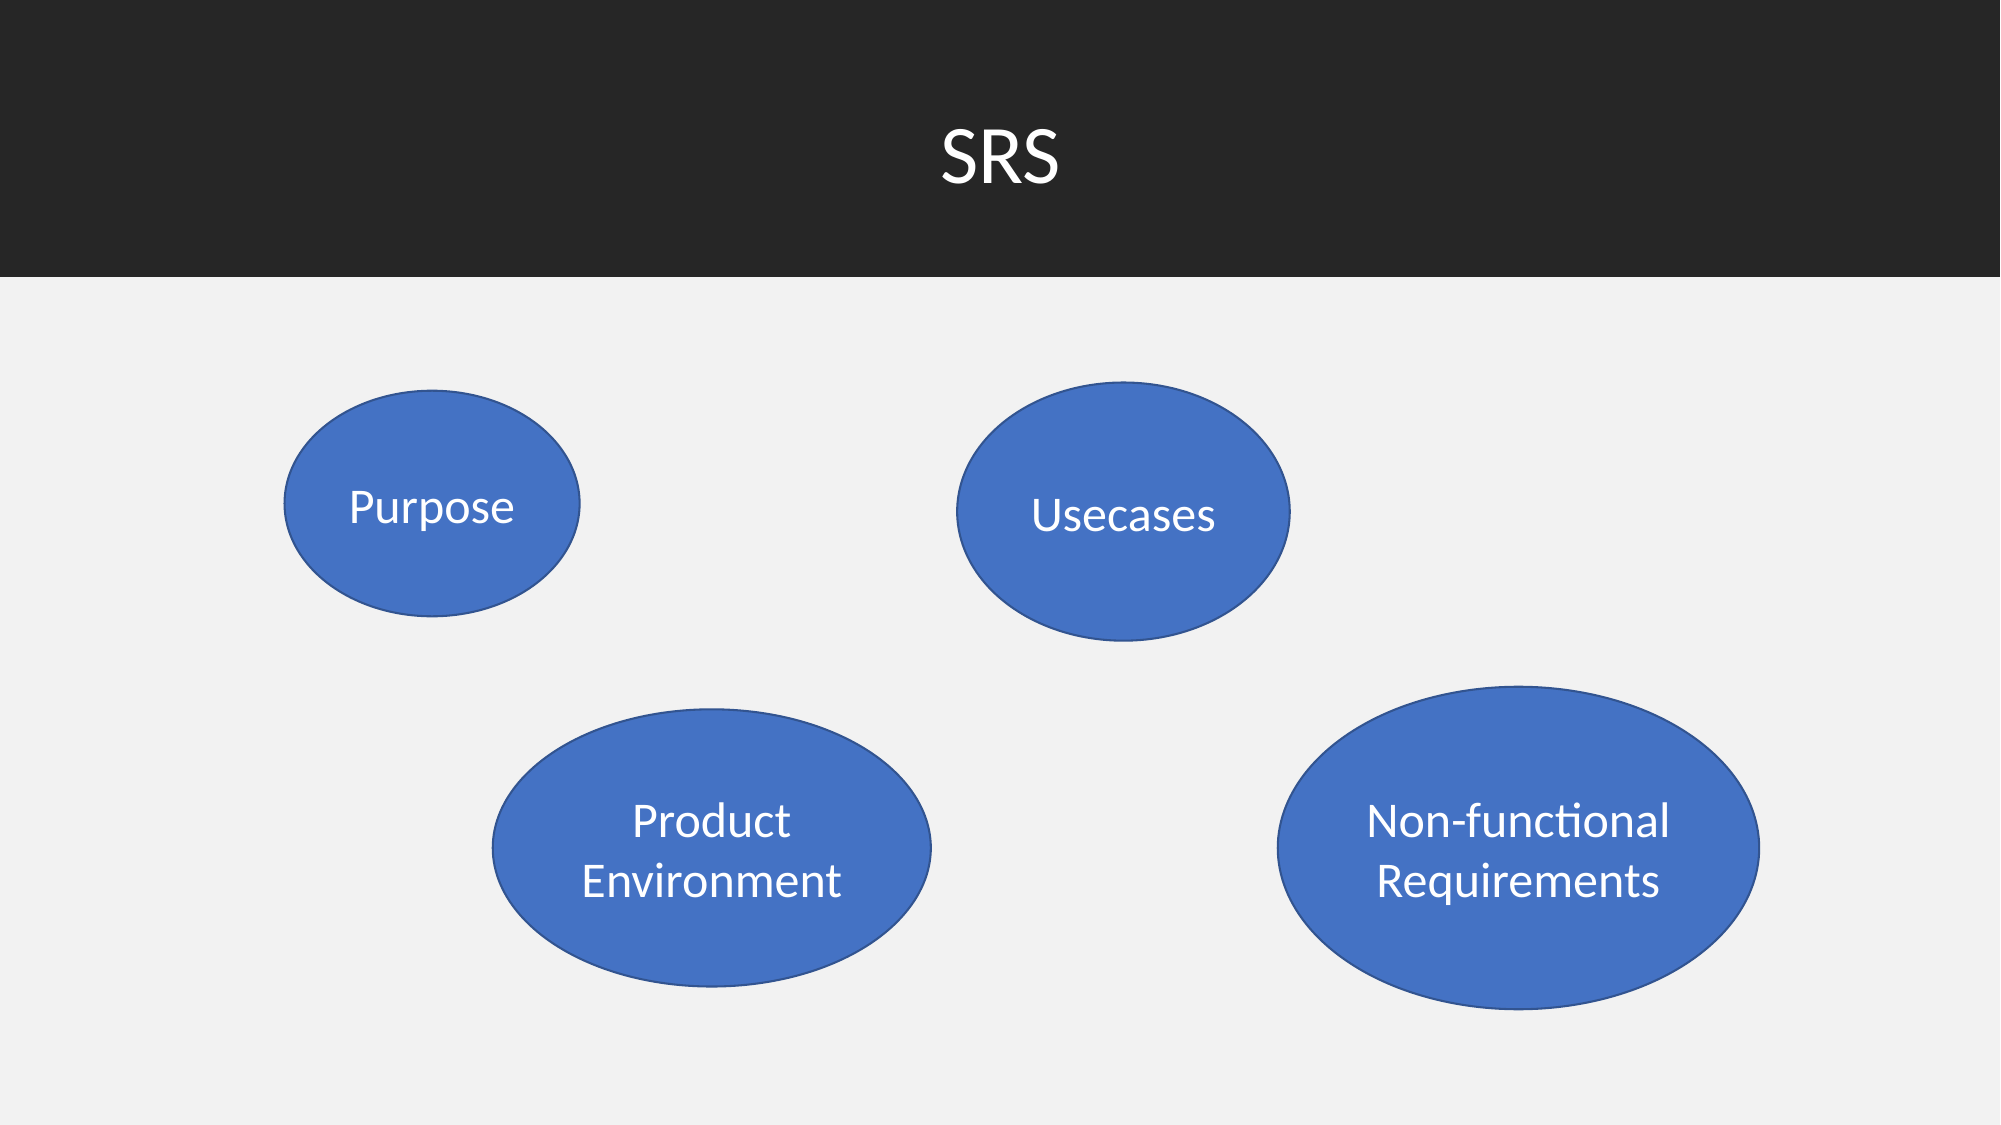

# SRS

Usecases
Purpose
Non-functional
Requirements
Product Environment